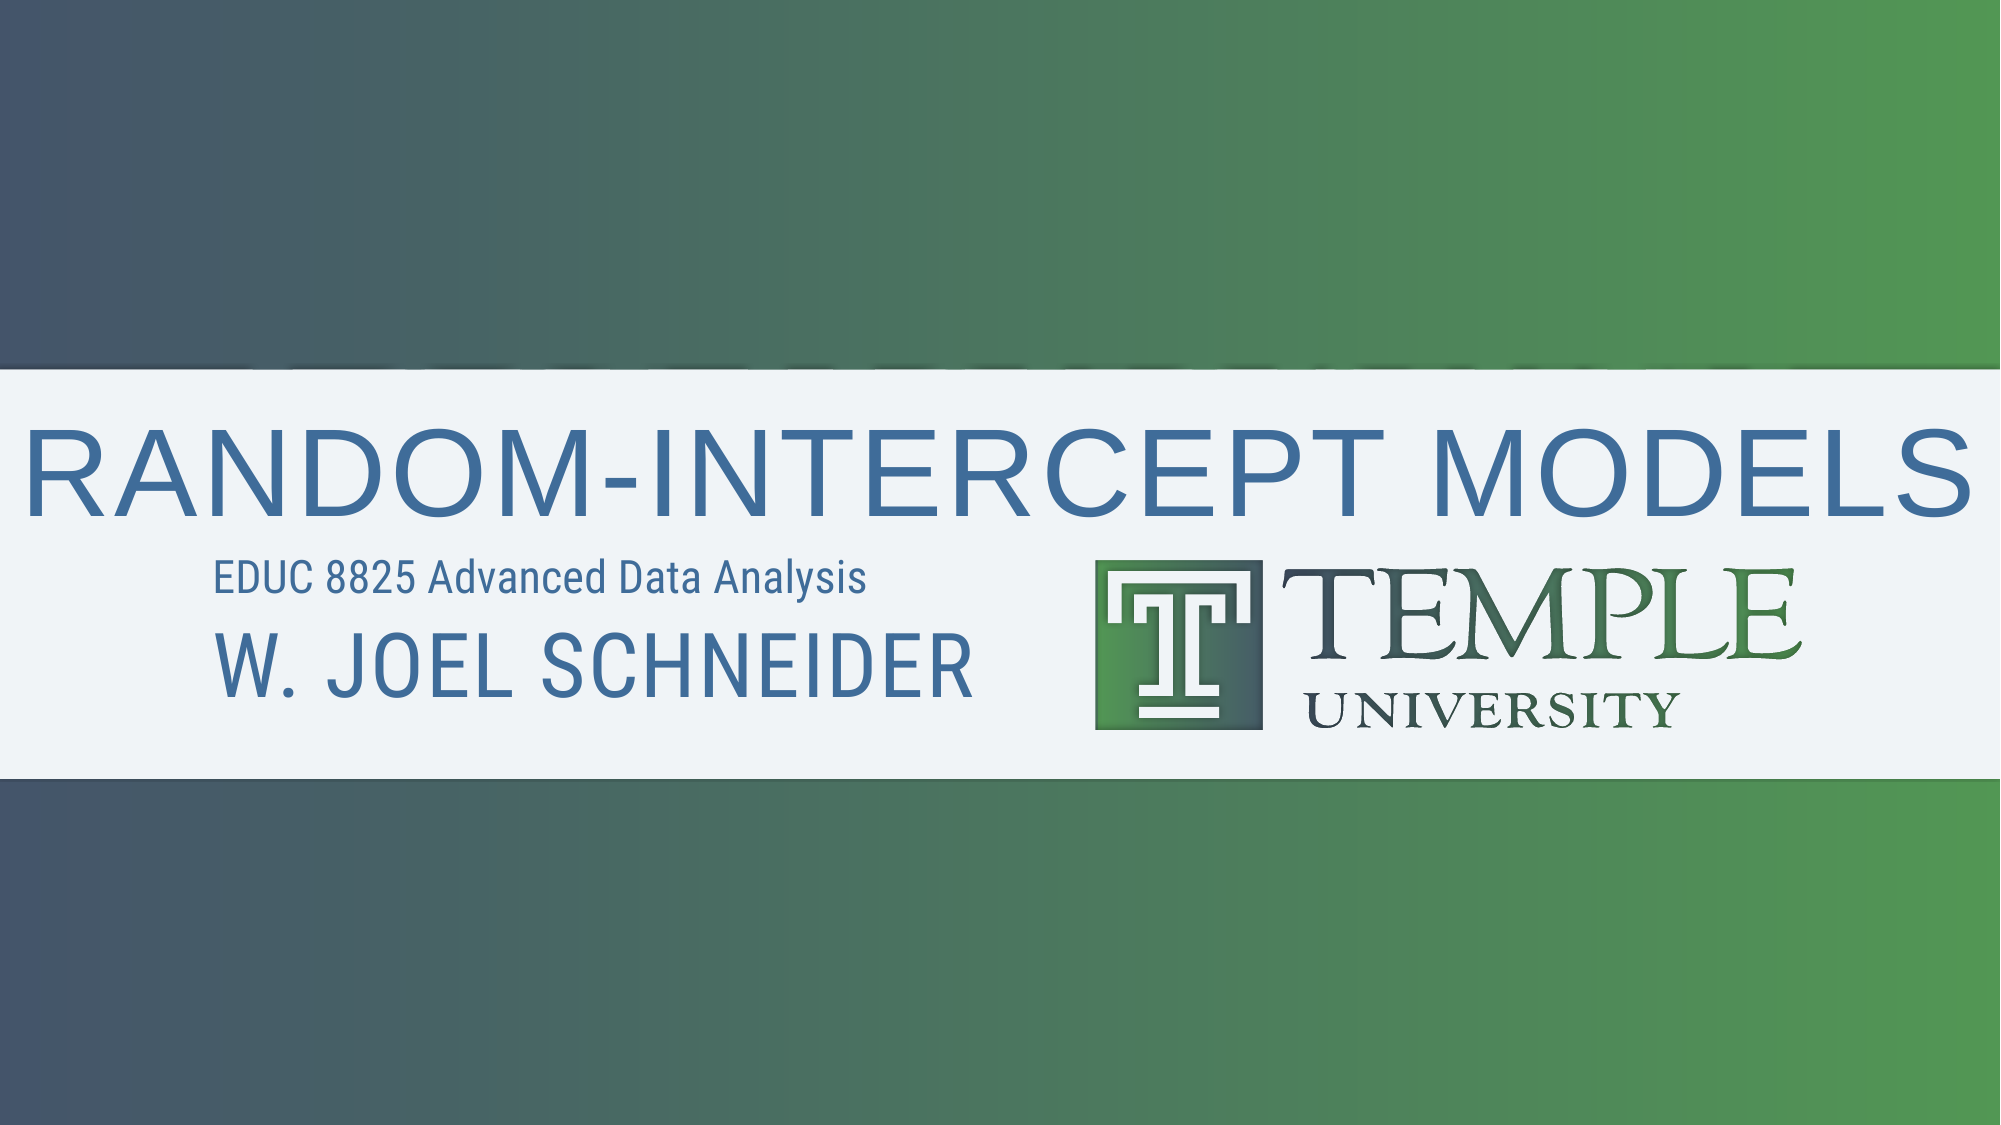

# Random-Intercept Models

EDUC 8825 Advanced Data Analysis
W. Joel Schneider